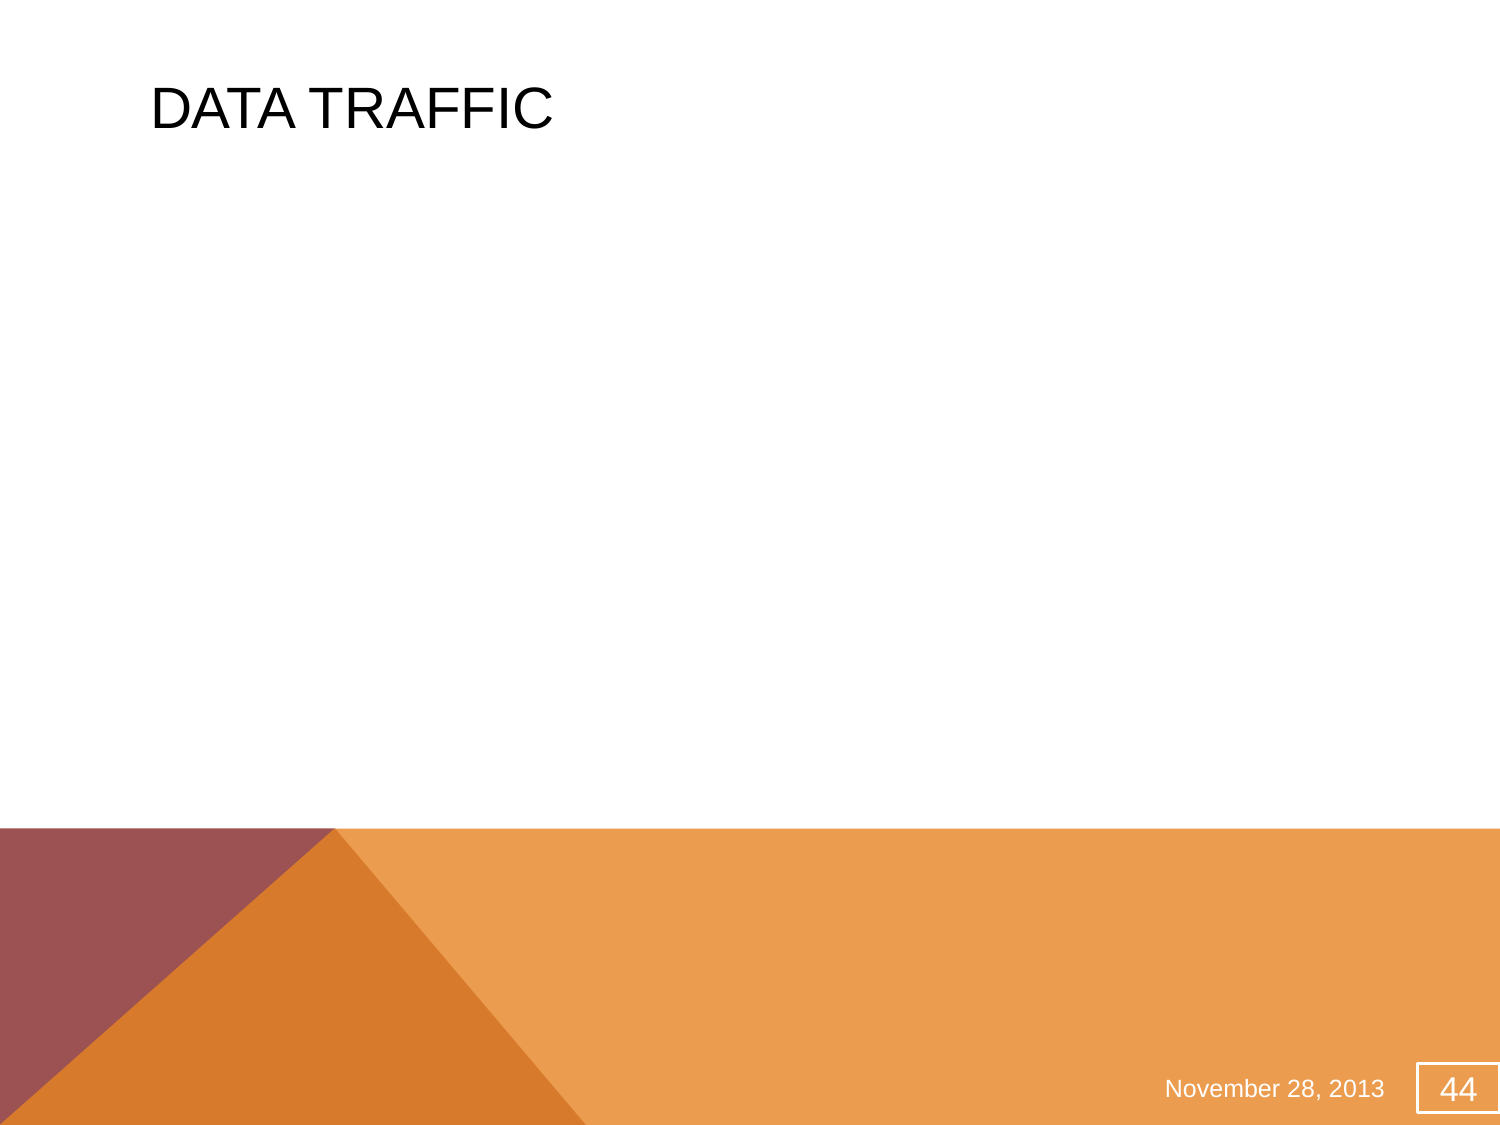

# Data Traffic

November 28, 2013
44